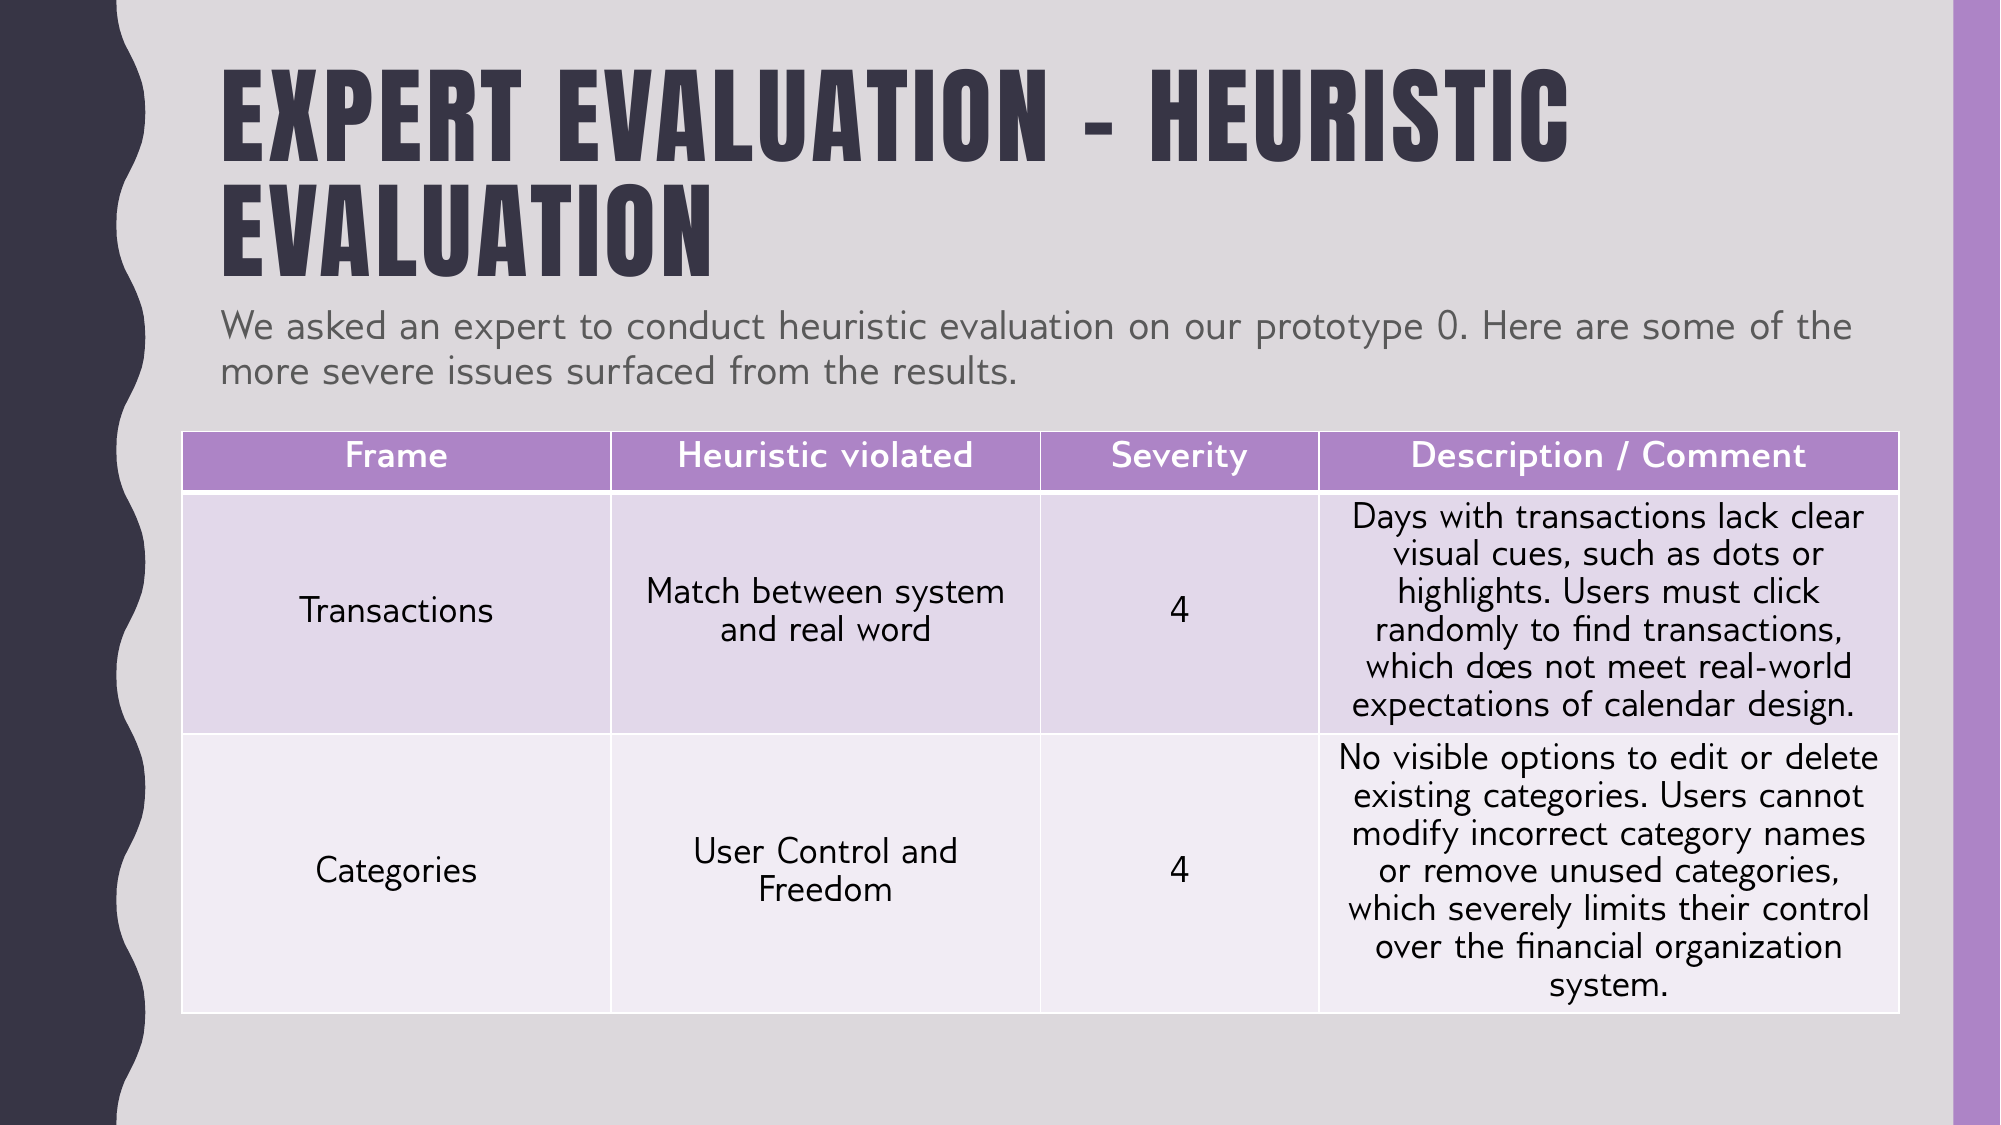

# EXPERT EVALUATION - HEURISTIC EVALUATION
We asked an expert to conduct heuristic evaluation on our prototype 0. Here are some of the more severe issues surfaced from the results.
| Frame | Heuristic violated | Severity | Description / Comment |
| --- | --- | --- | --- |
| Transactions | Match between system and real word | 4 | Days with transactions lack clear visual cues, such as dots or highlights. Users must click randomly to find transactions, which does not meet real-world expectations of calendar design. |
| Categories | User Control and Freedom | 4 | No visible options to edit or delete existing categories. Users cannot modify incorrect category names or remove unused categories, which severely limits their control over the financial organization system. |